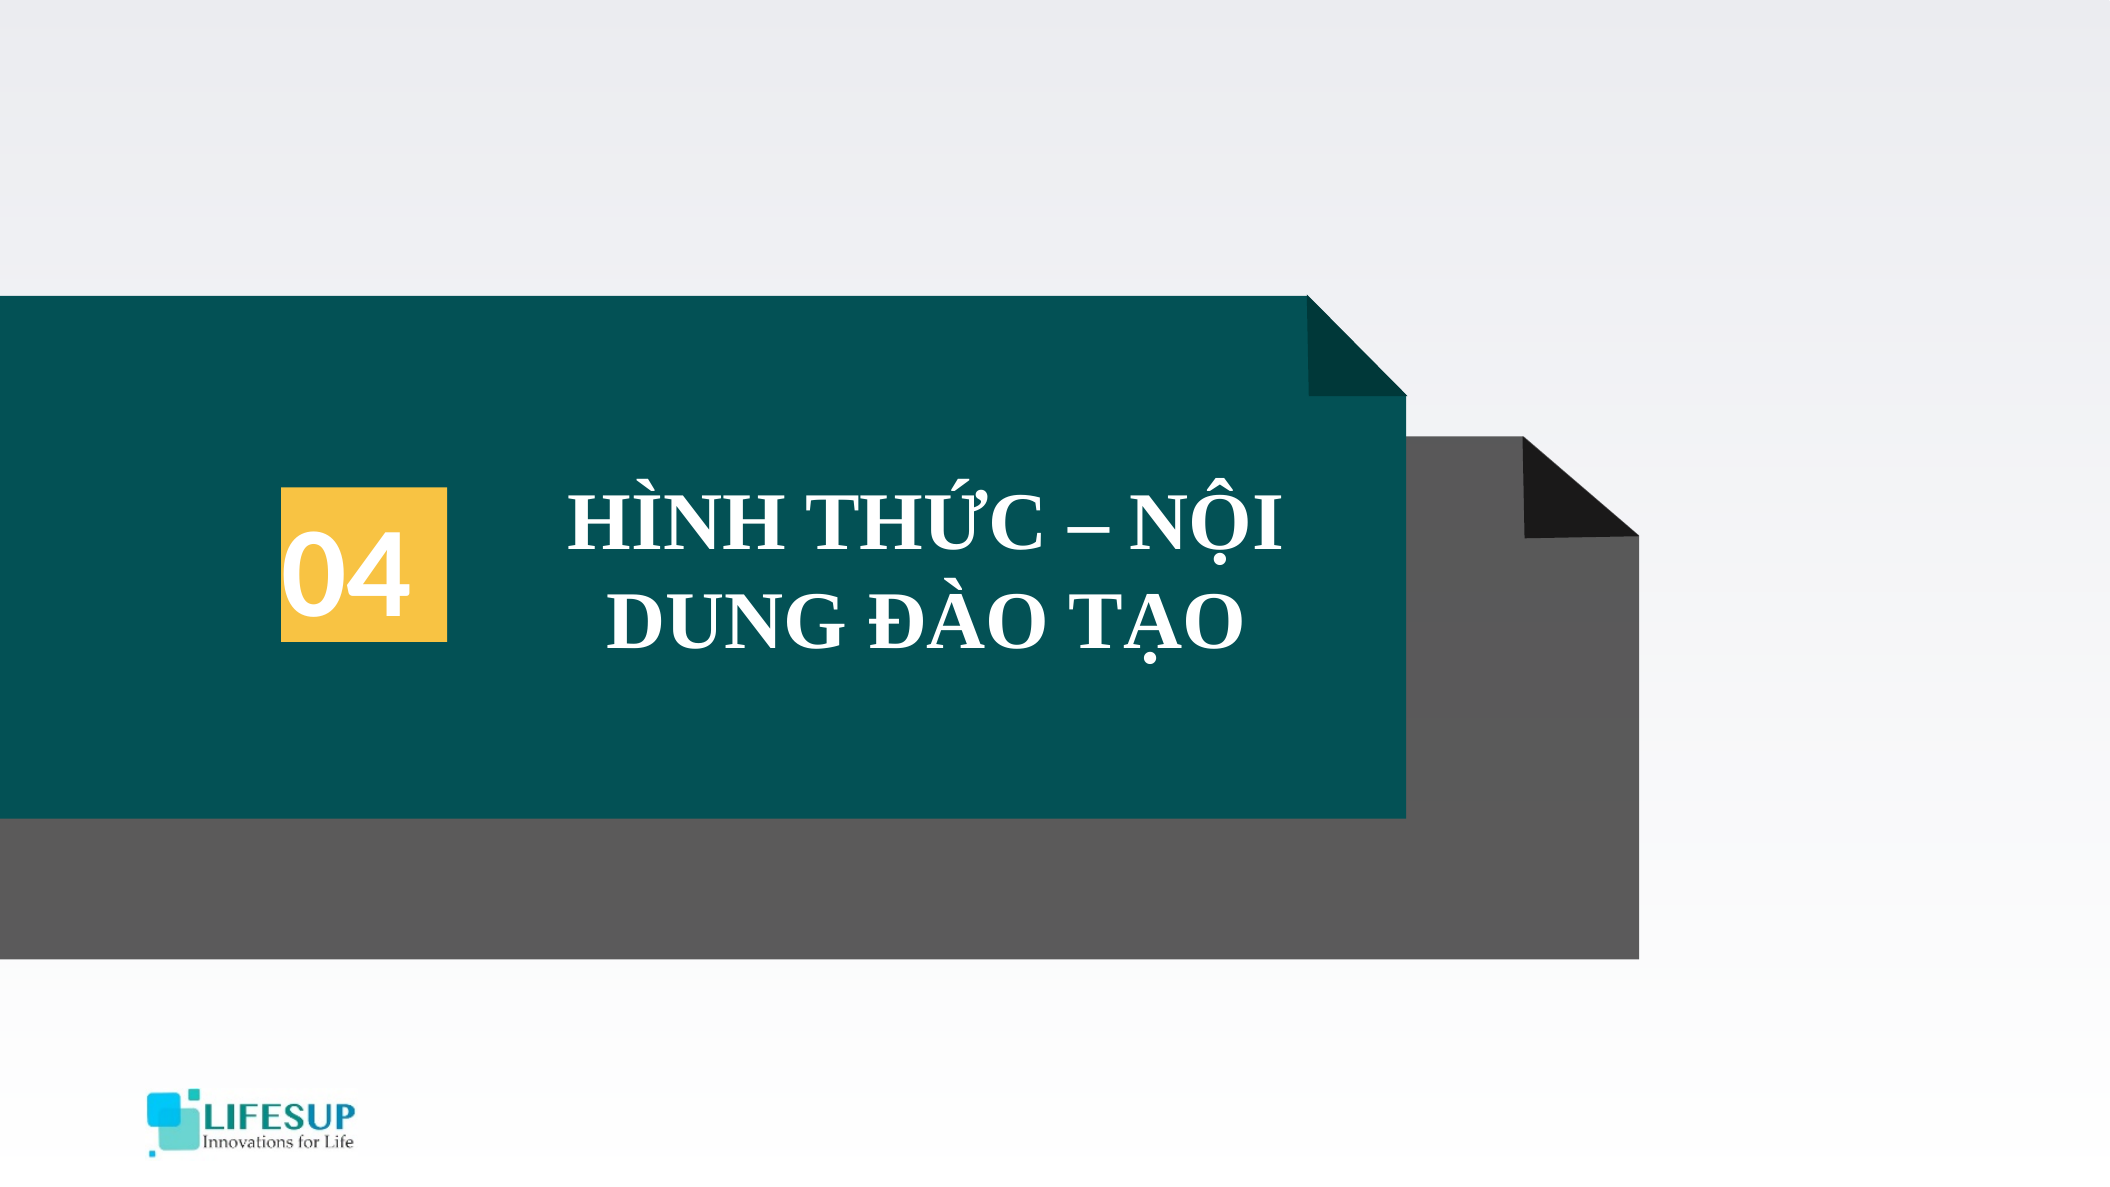

HÌNH THỨC – NỘI DUNG ĐÀO TẠO
04